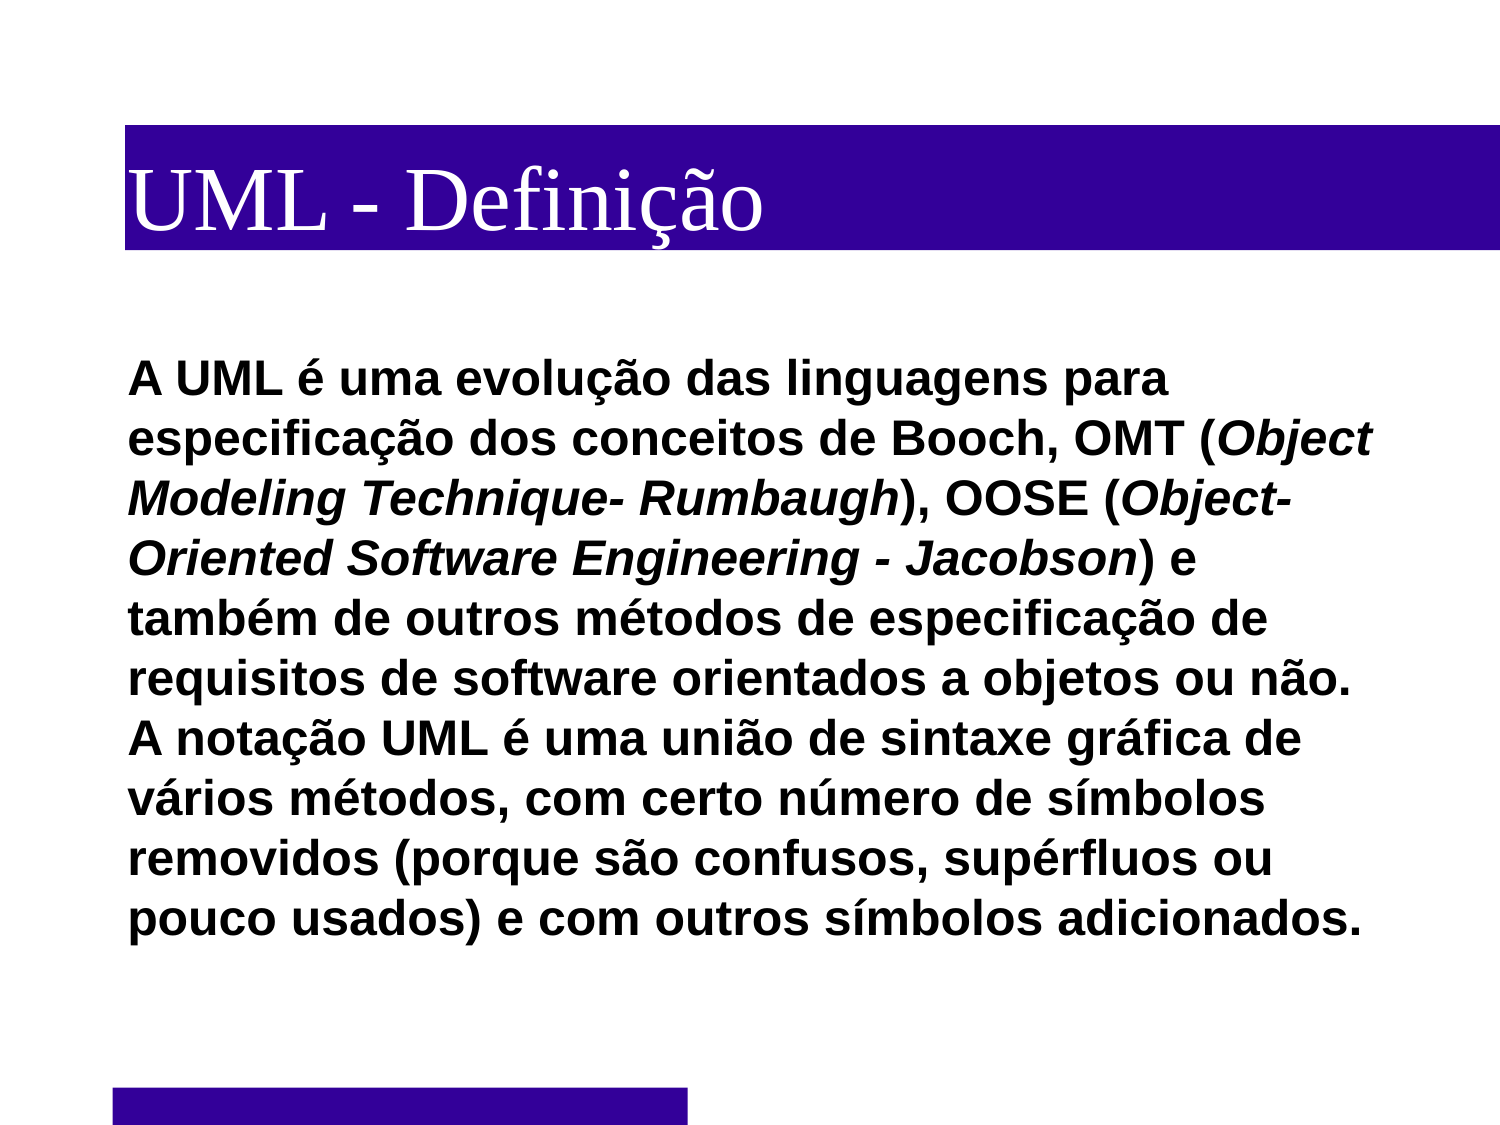

UML - Definição
A UML é uma evolução das linguagens para especificação dos conceitos de Booch, OMT (Object Modeling Technique- Rumbaugh), OOSE (Object-Oriented Software Engineering - Jacobson) e também de outros métodos de especificação de requisitos de software orientados a objetos ou não. A notação UML é uma união de sintaxe gráfica de
vários métodos, com certo número de símbolos removidos (porque são confusos, supérfluos ou pouco usados) e com outros símbolos adicionados.